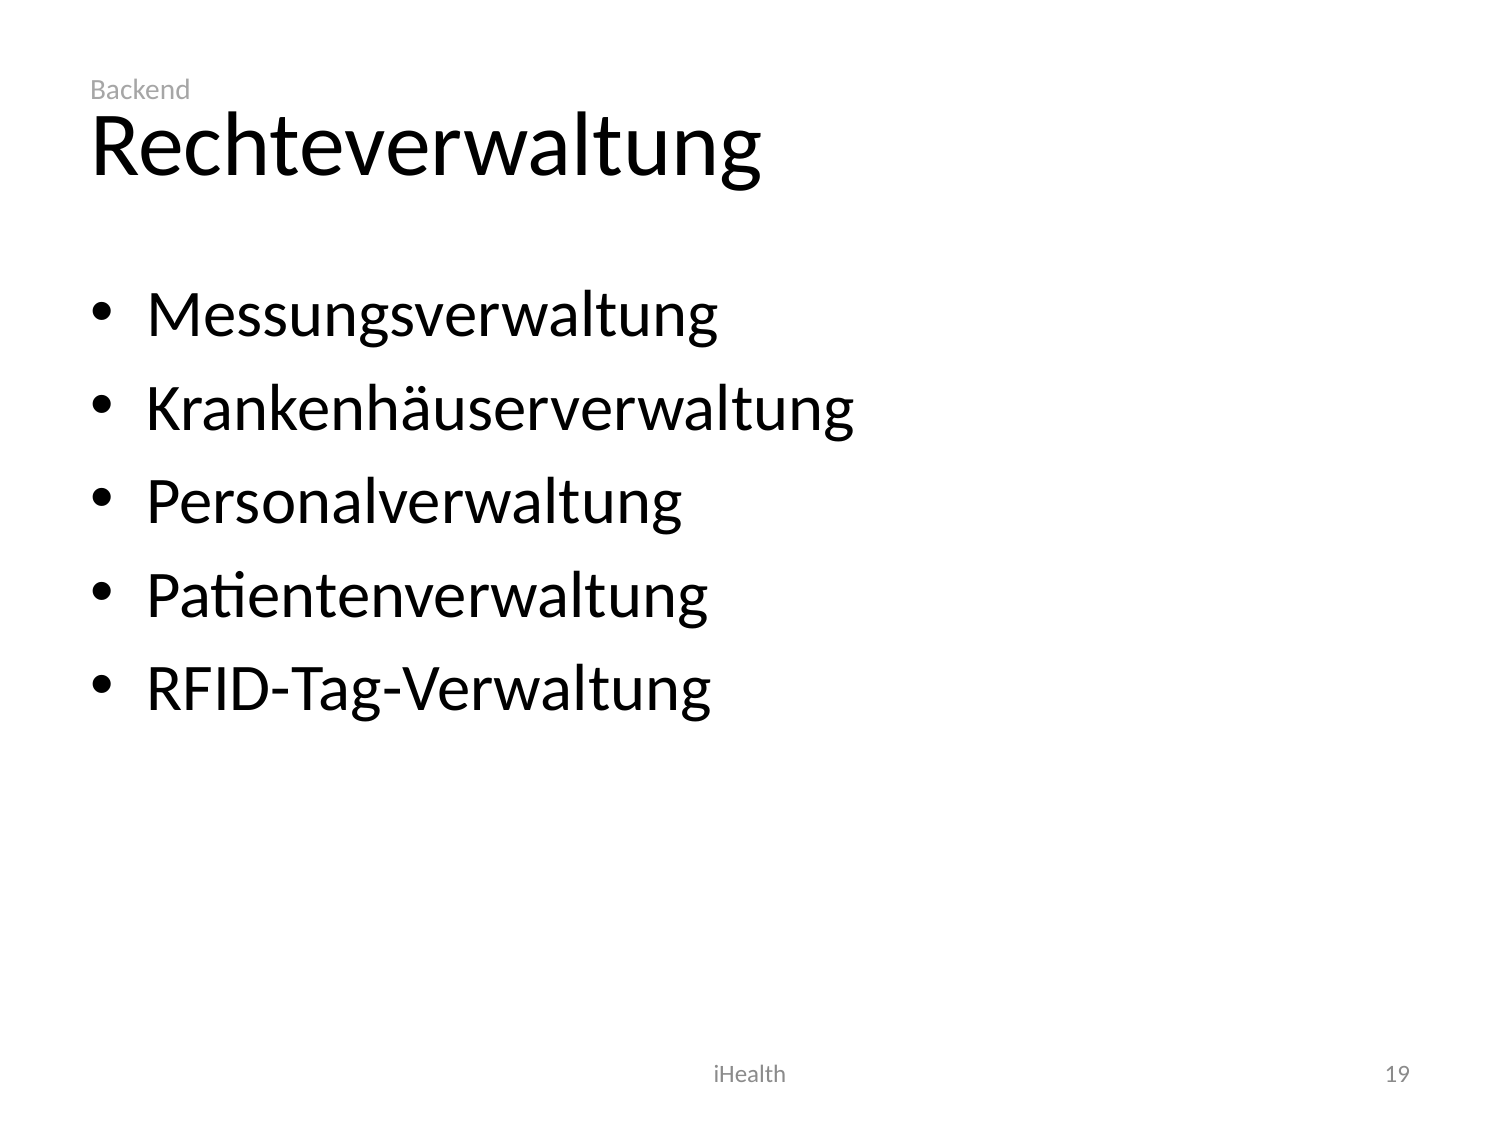

# Rechteverwaltung
Backend
Messungsverwaltung
Krankenhäuserverwaltung
Personalverwaltung
Patientenverwaltung
RFID-Tag-Verwaltung

iHealth
19